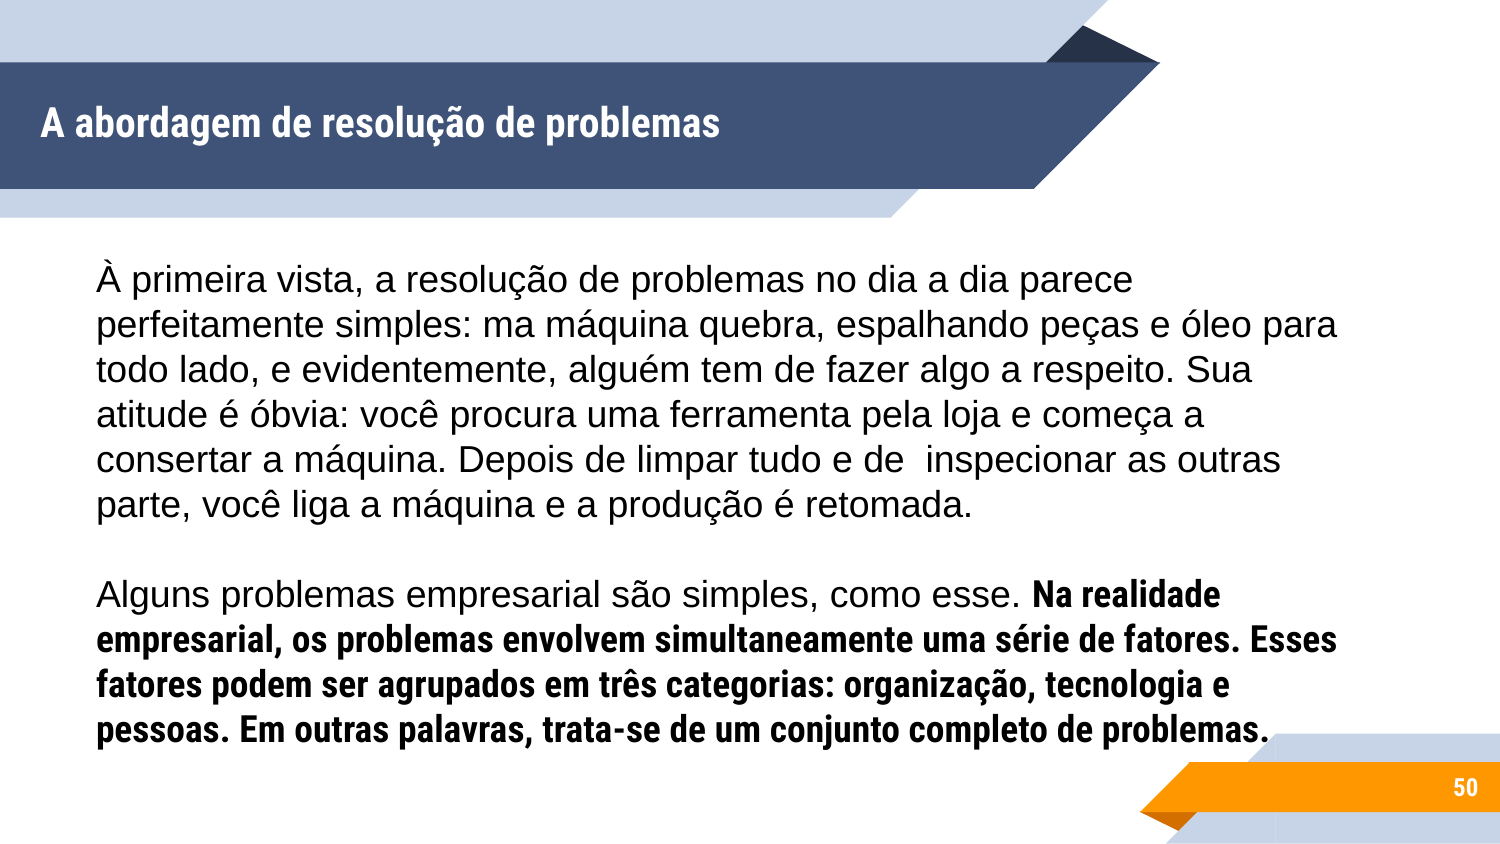

# A abordagem de resolução de problemas
À primeira vista, a resolução de problemas no dia a dia parece perfeitamente simples: ma máquina quebra, espalhando peças e óleo para todo lado, e evidentemente, alguém tem de fazer algo a respeito. Sua atitude é óbvia: você procura uma ferramenta pela loja e começa a consertar a máquina. Depois de limpar tudo e de  inspecionar as outras parte, você liga a máquina e a produção é retomada.

Alguns problemas empresarial são simples, como esse. Na realidade empresarial, os problemas envolvem simultaneamente uma série de fatores. Esses fatores podem ser agrupados em três categorias: organização, tecnologia e pessoas. Em outras palavras, trata-se de um conjunto completo de problemas.

50